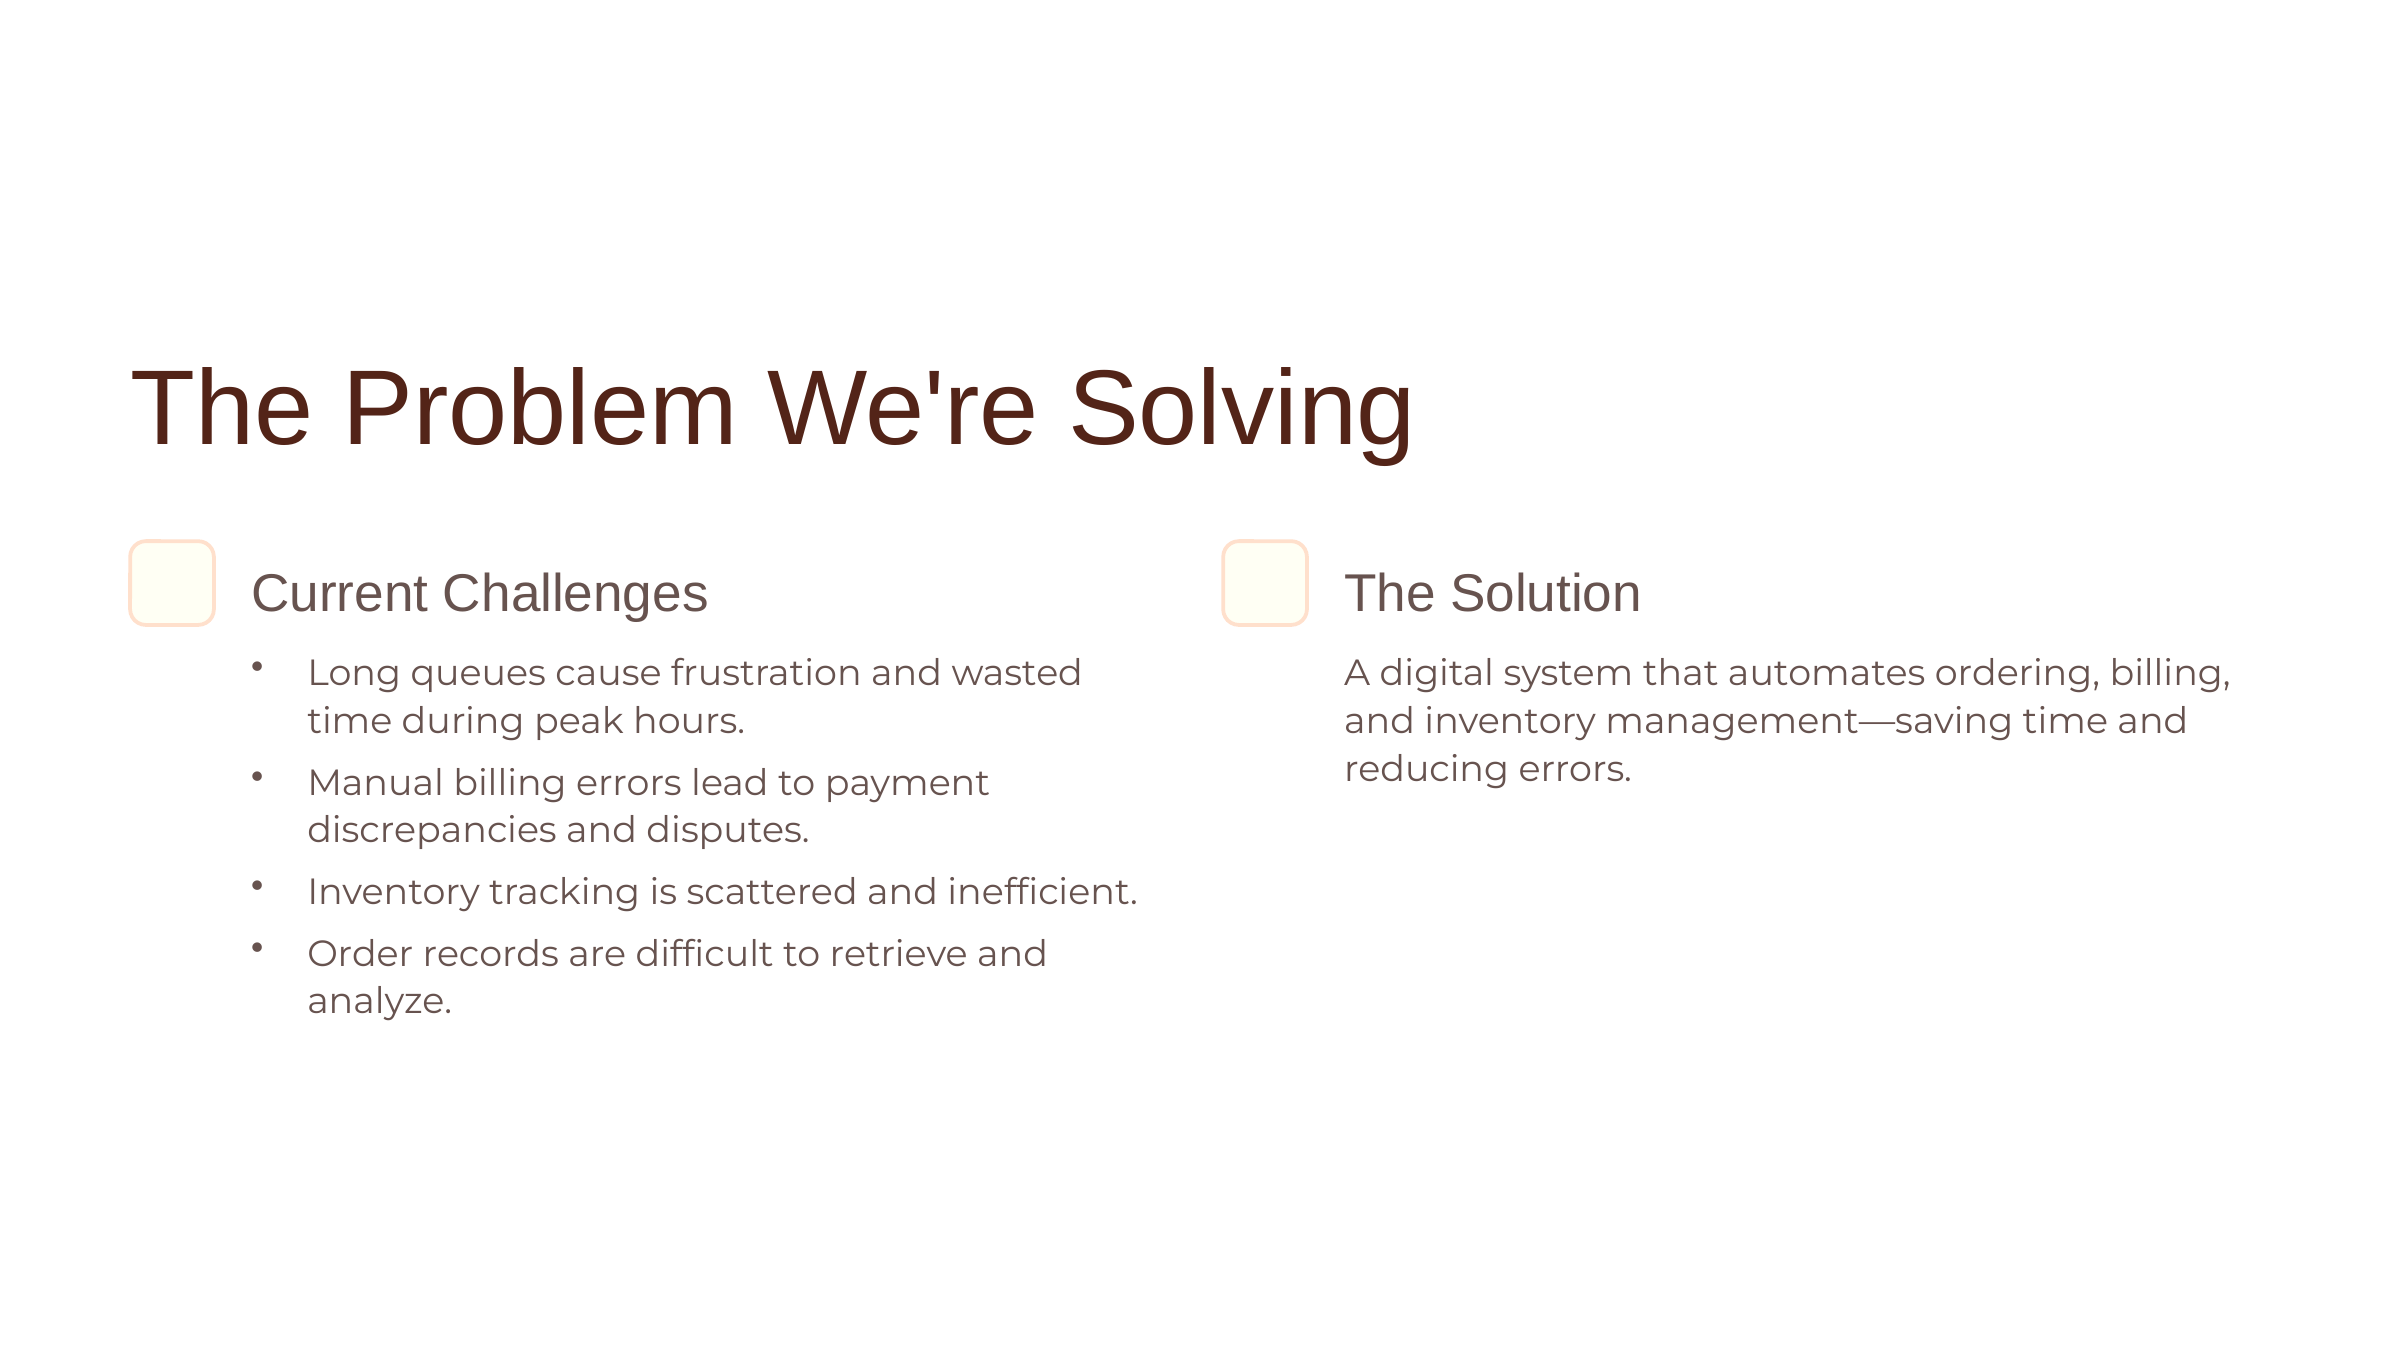

The Problem We're Solving

Current Challenges
The Solution
Long queues cause frustration and wasted time during peak hours.
A digital system that automates ordering, billing, and inventory management—saving time and reducing errors.
Manual billing errors lead to payment discrepancies and disputes.
Inventory tracking is scattered and inefficient.
Order records are difficult to retrieve and analyze.